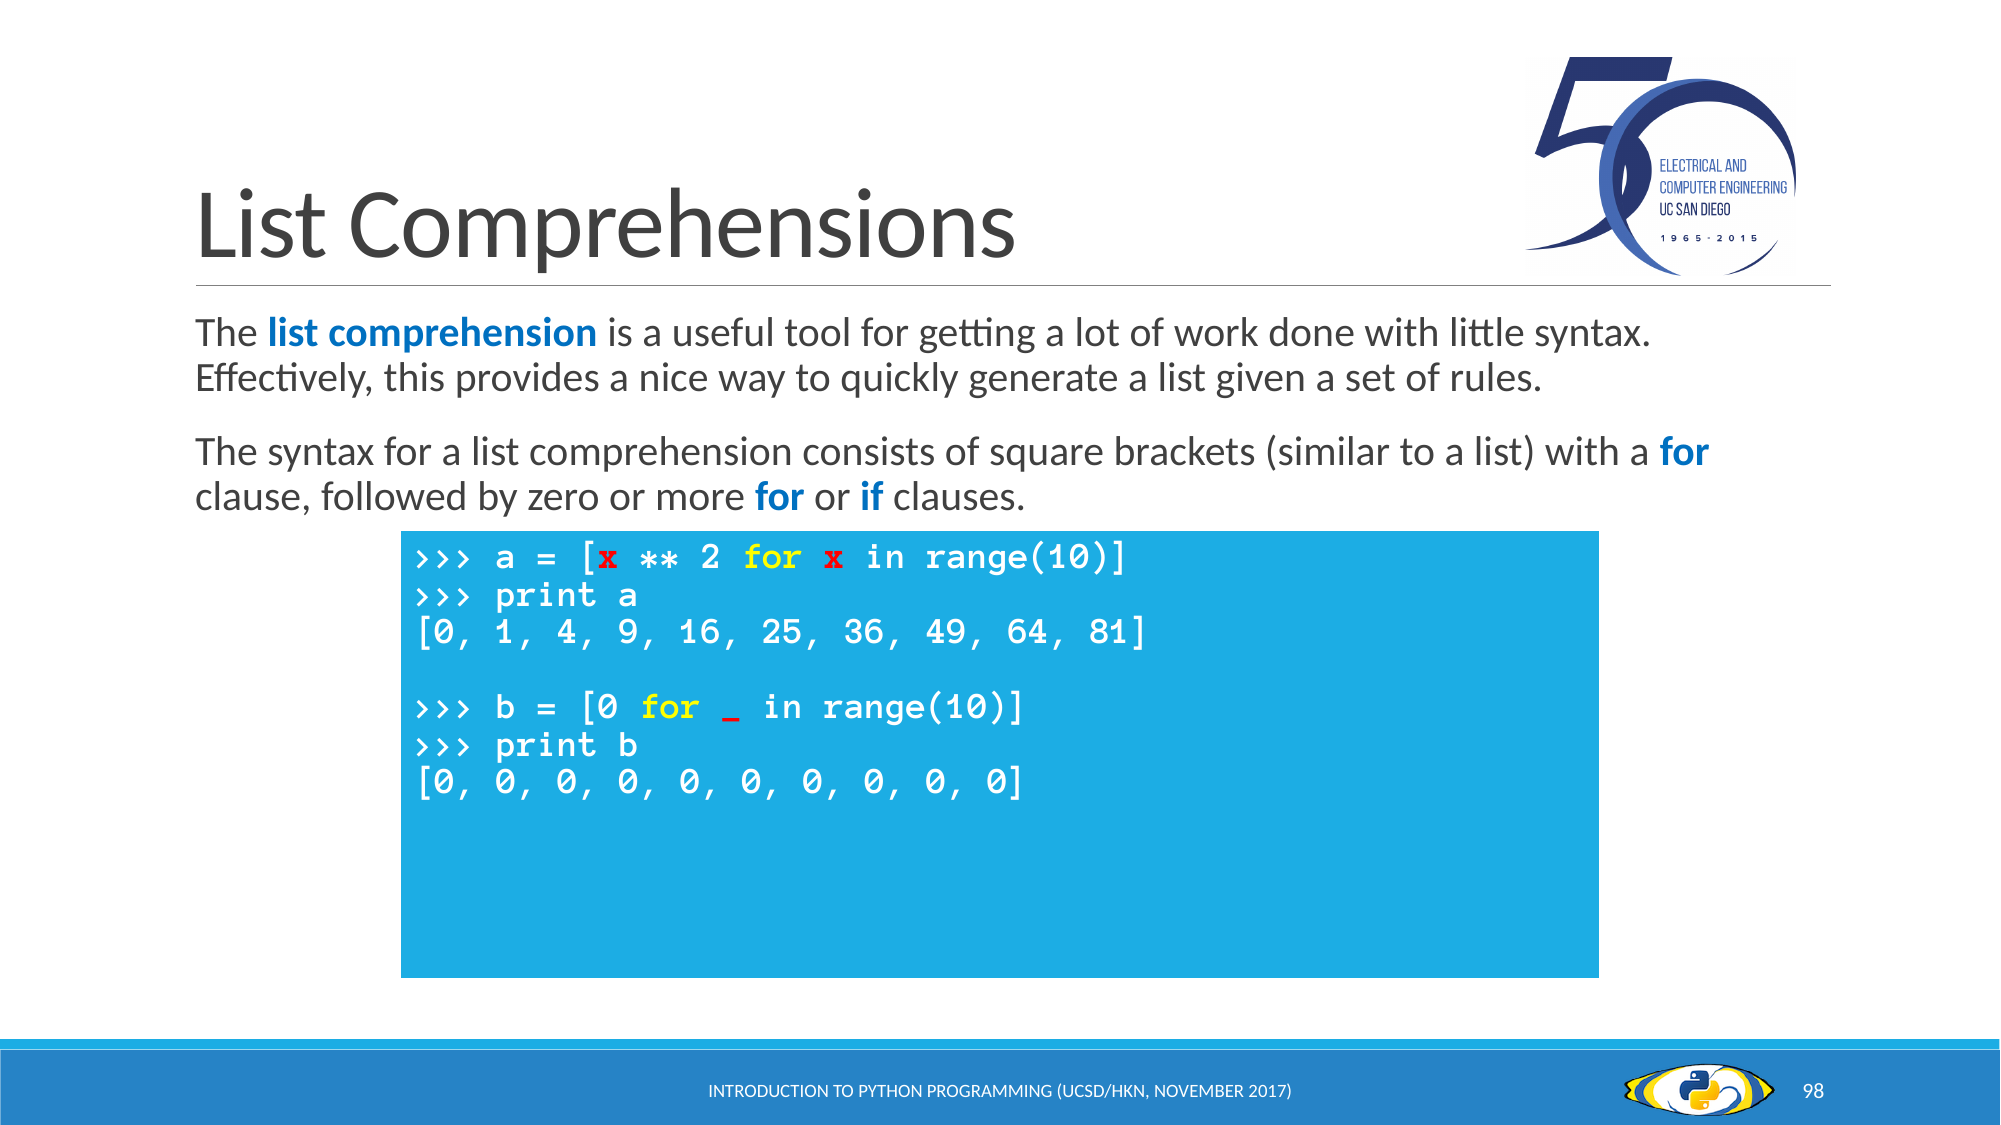

# List Comprehensions
The list comprehension is a useful tool for getting a lot of work done with little syntax.  Effectively, this provides a nice way to quickly generate a list given a set of rules.
The syntax for a list comprehension consists of square brackets (similar to a list) with a for clause, followed by zero or more for or if clauses.

| >>> a = [x \*\* 2 for x in range(10)] >>> print a [0, 1, 4, 9, 16, 25, 36, 49, 64, 81] >>> b = [0 for \_ in range(10)] >>> print b [0, 0, 0, 0, 0, 0, 0, 0, 0, 0] |
| --- |
Introduction to Python Programming (UCSD/HKN, November 2017)
98